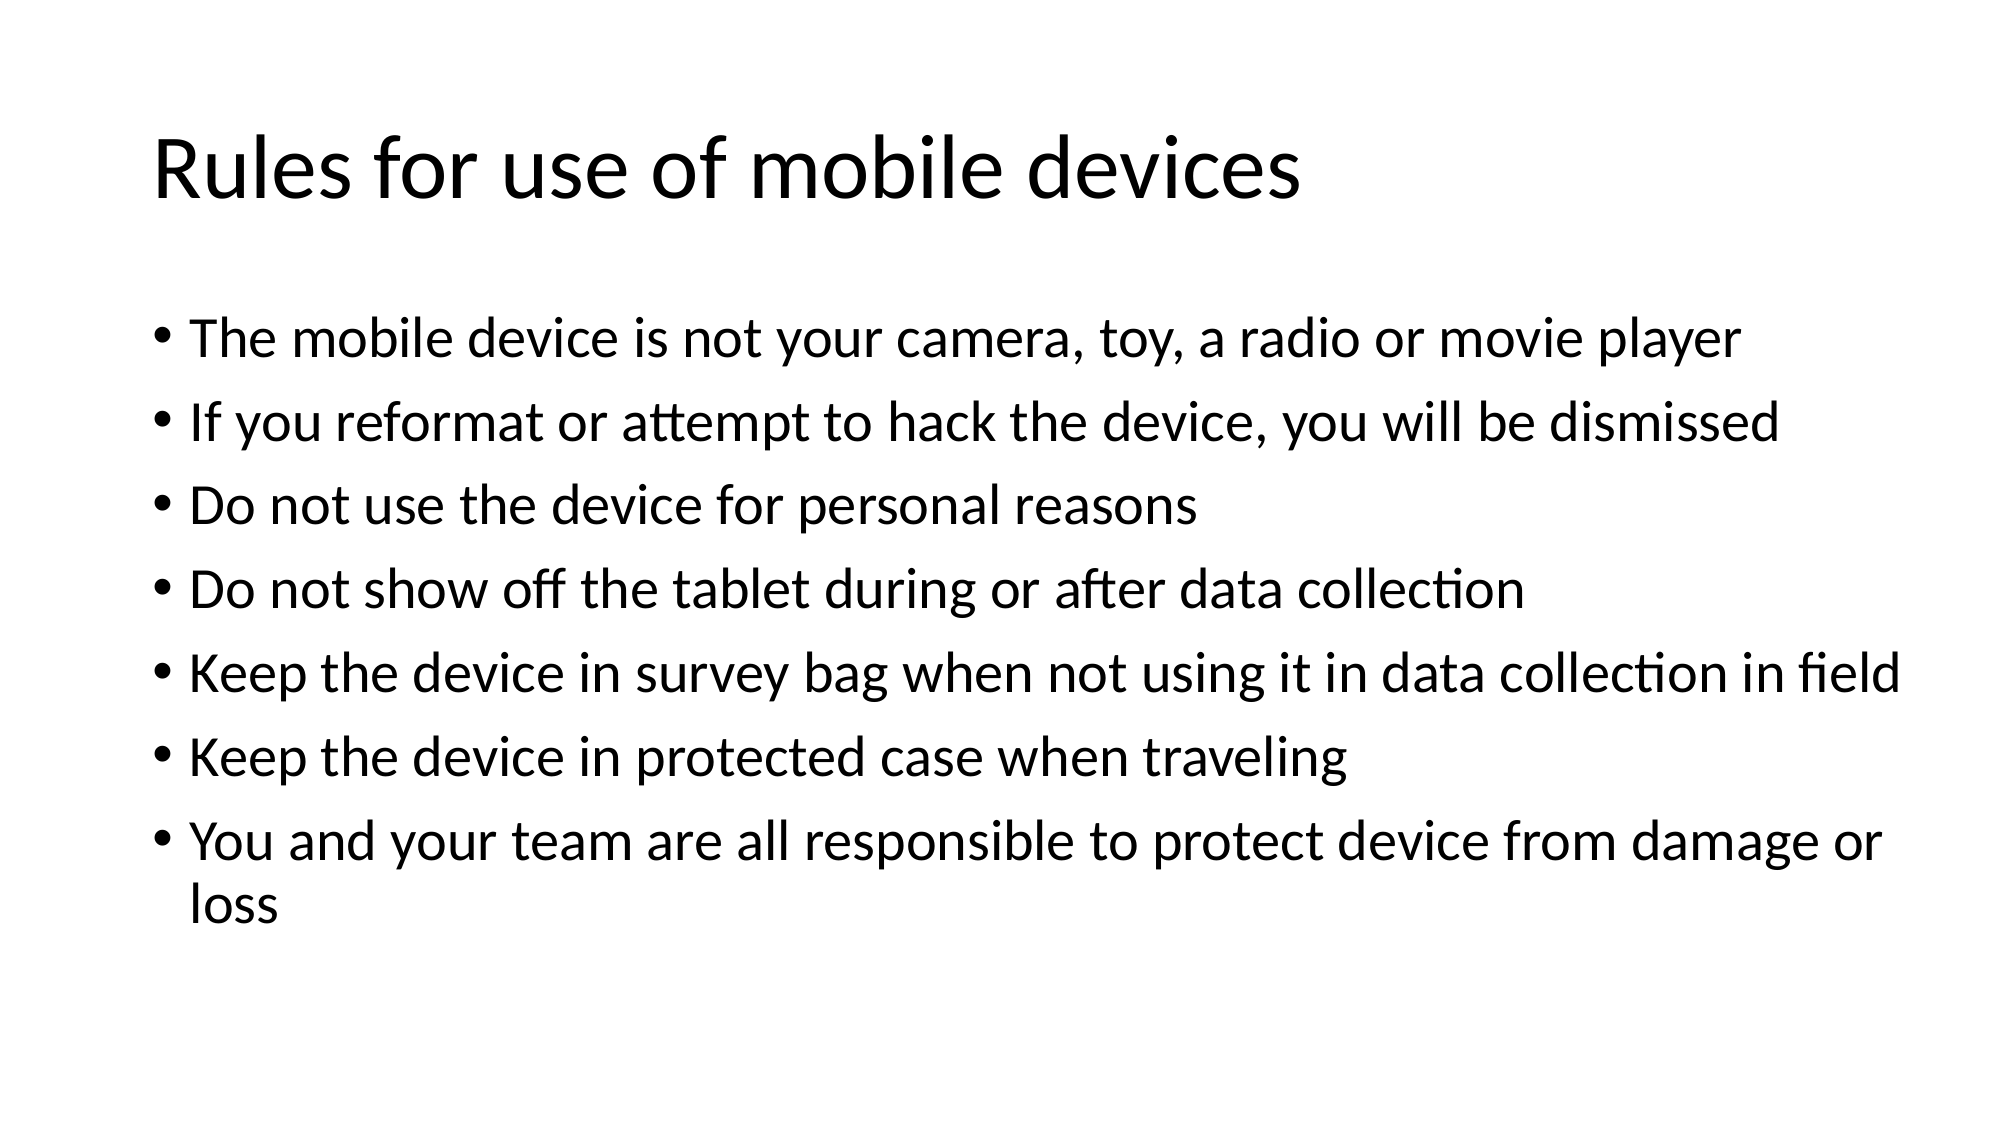

# Rules for use of mobile devices
The mobile device is not your camera, toy, a radio or movie player
If you reformat or attempt to hack the device, you will be dismissed
Do not use the device for personal reasons
Do not show off the tablet during or after data collection
Keep the device in survey bag when not using it in data collection in field
Keep the device in protected case when traveling
You and your team are all responsible to protect device from damage or loss